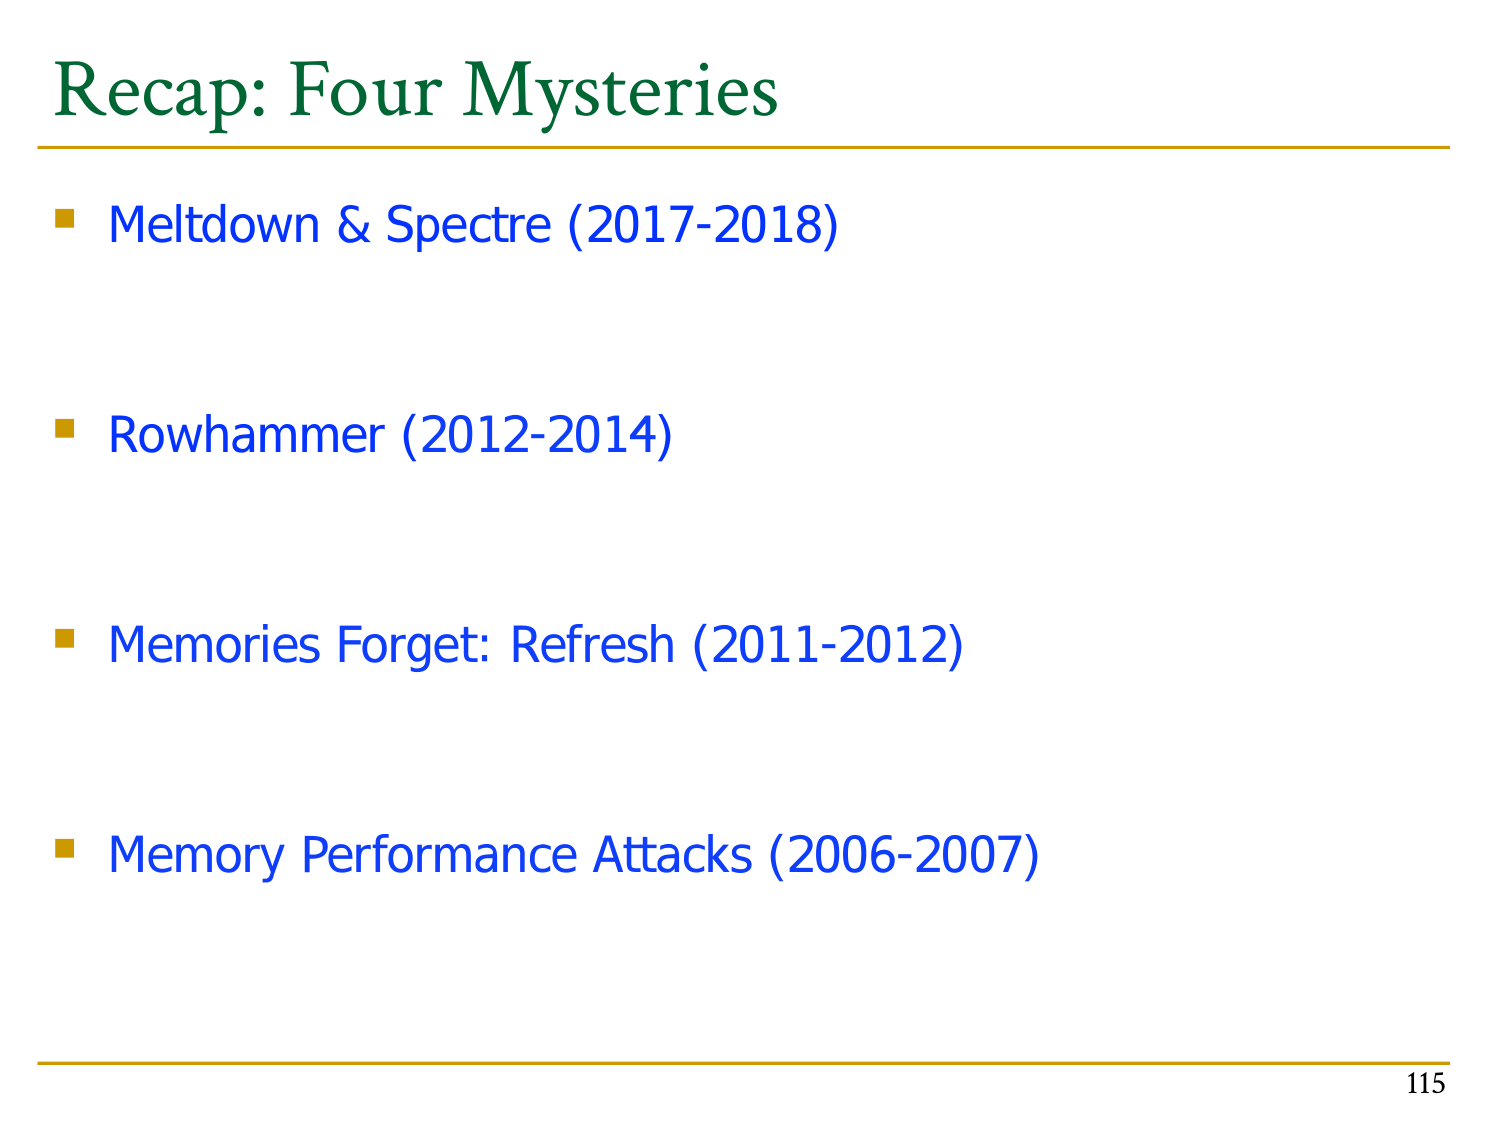

# Recap: Four Mysteries
Meltdown & Spectre (2017-2018)

Rowhammer (2012-2014)

Memories Forget: Refresh (2011-2012)

Memory Performance Attacks (2006-2007)

115